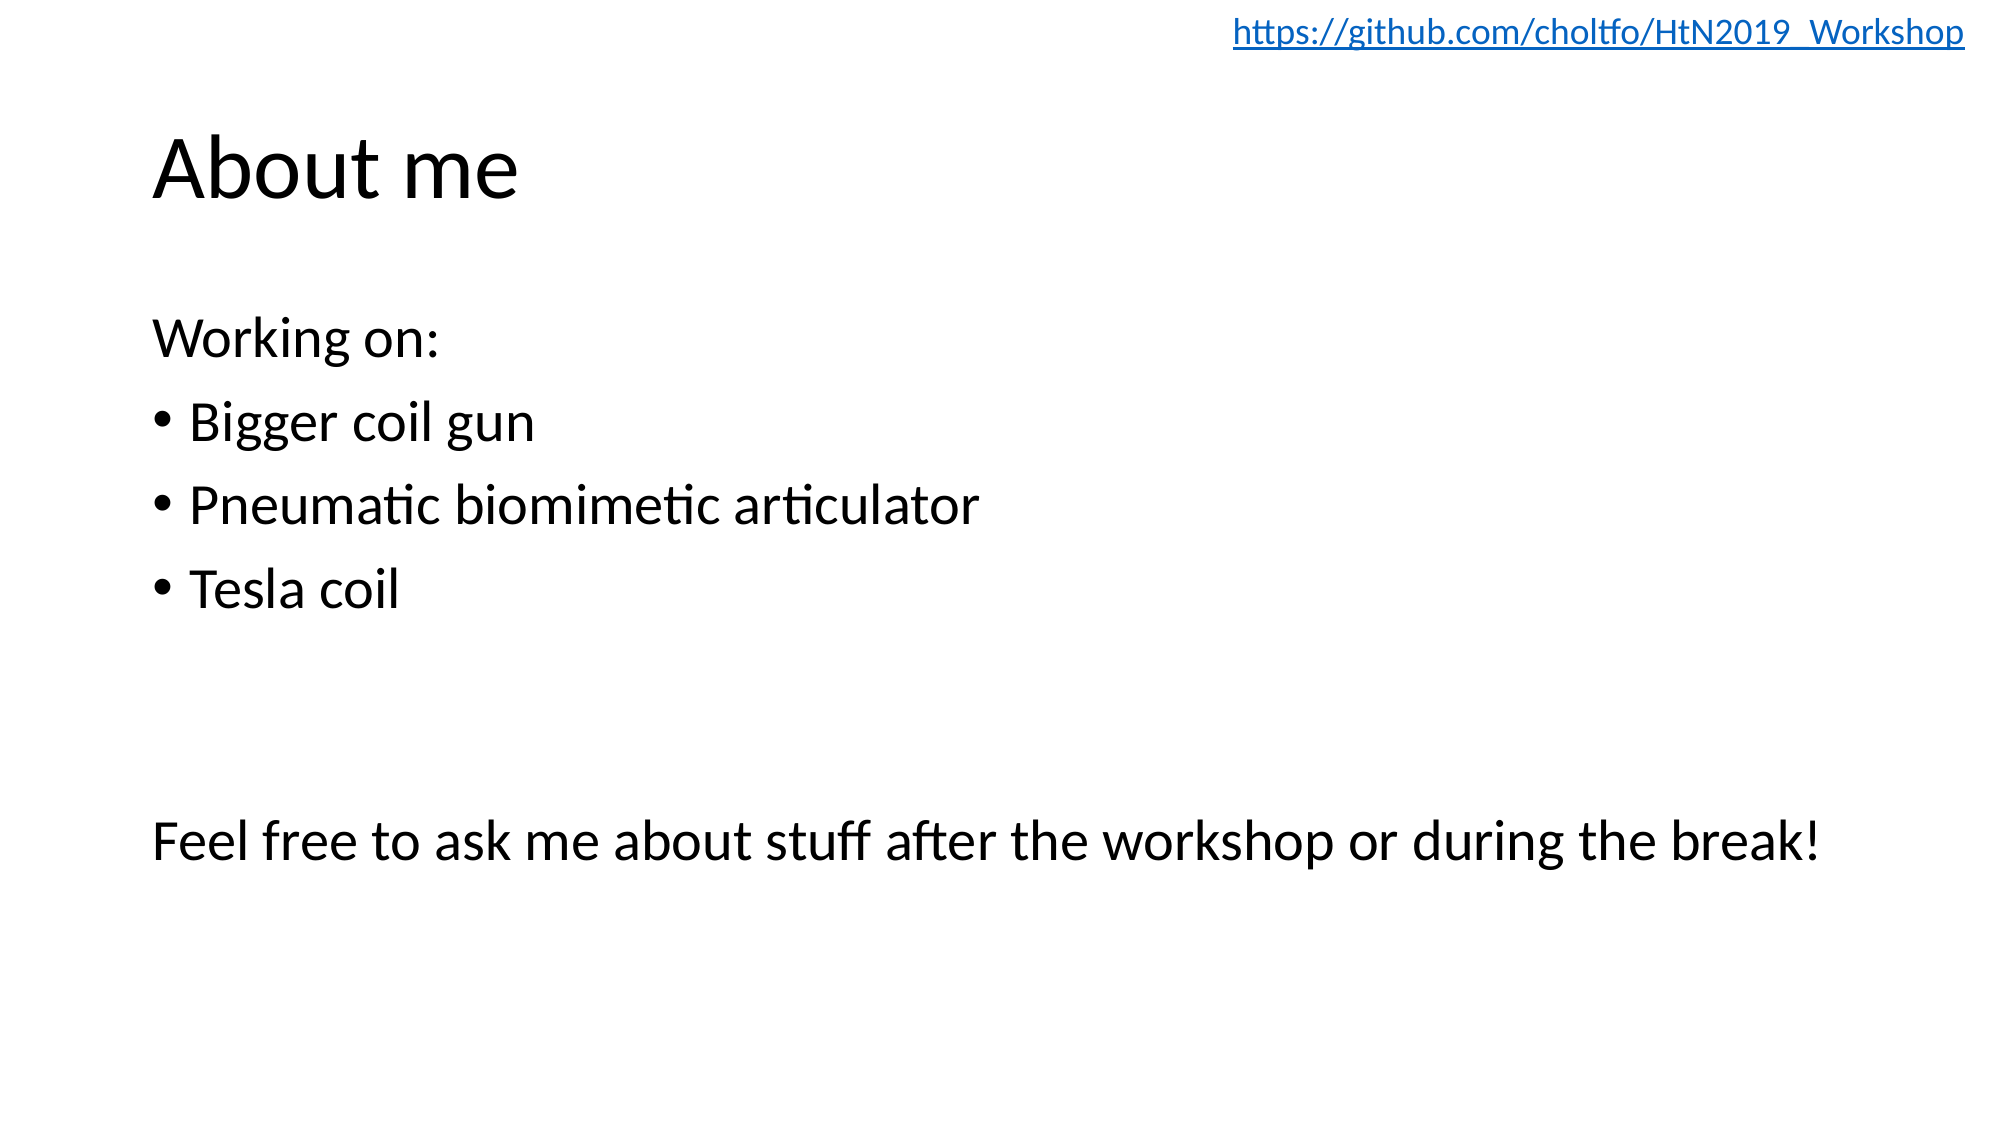

https://github.com/choltfo/HtN2019_Workshop
# About me
Working on:
Bigger coil gun
Pneumatic biomimetic articulator
Tesla coil

Feel free to ask me about stuff after the workshop or during the break!